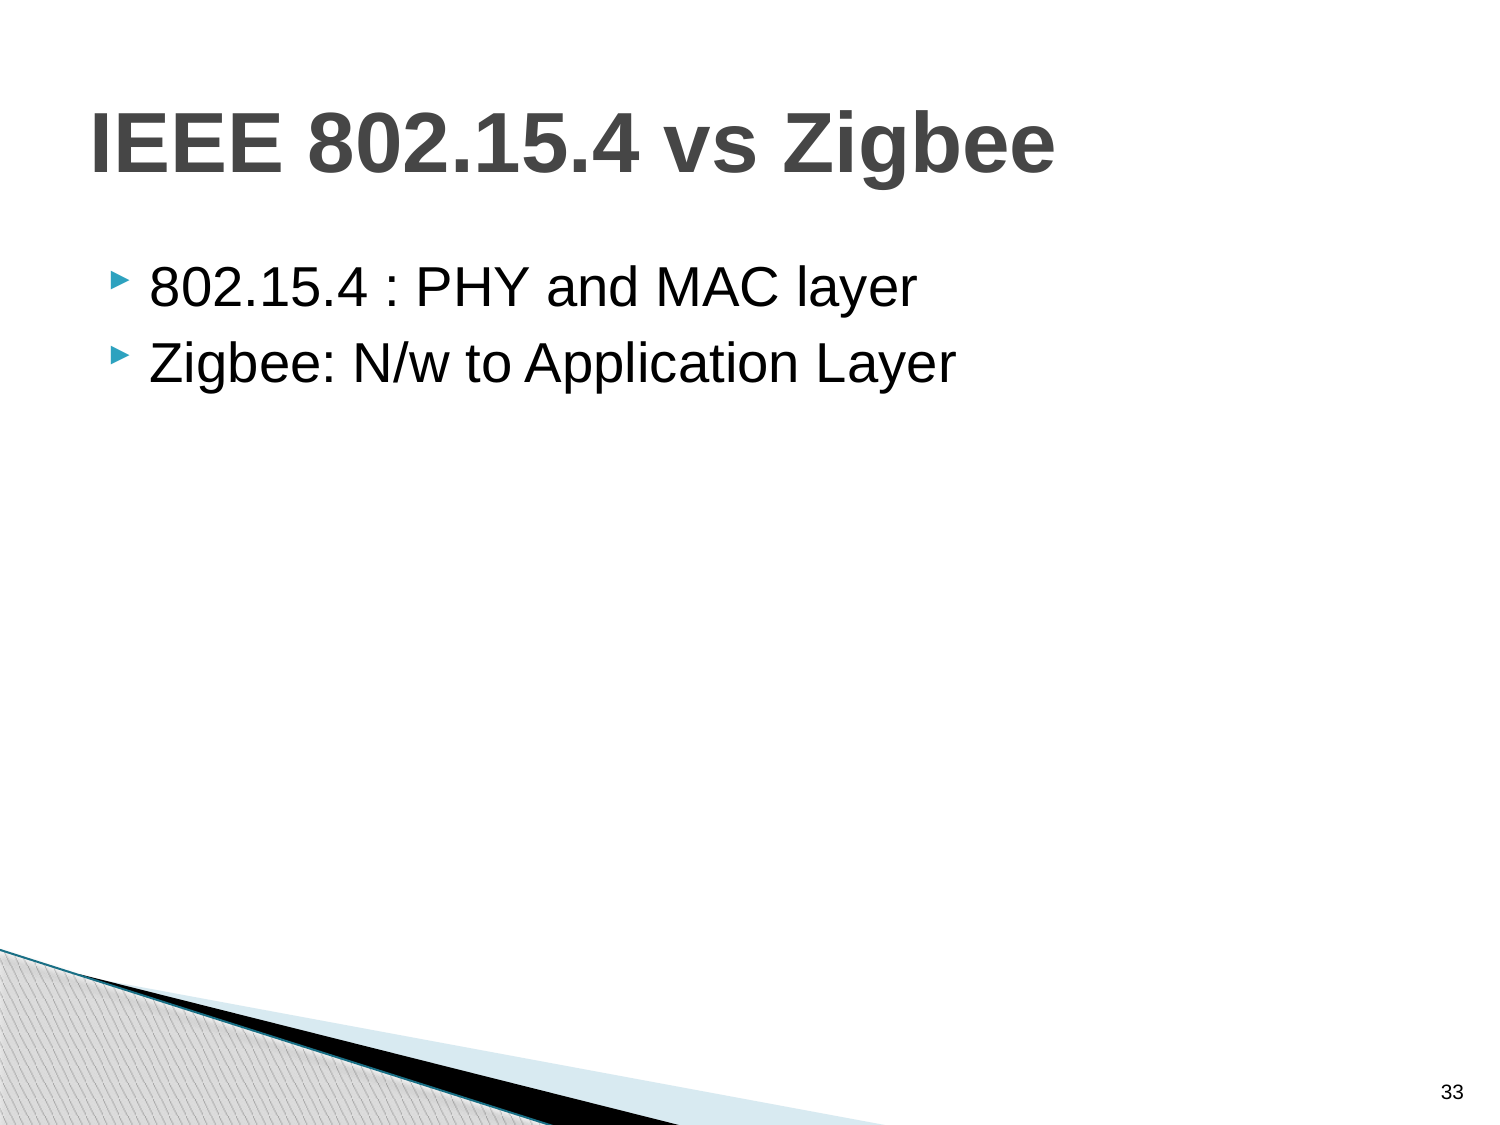

# IEEE 802.15.4 vs Zigbee
802.15.4 : PHY and MAC layer
Zigbee: N/w to Application Layer
33